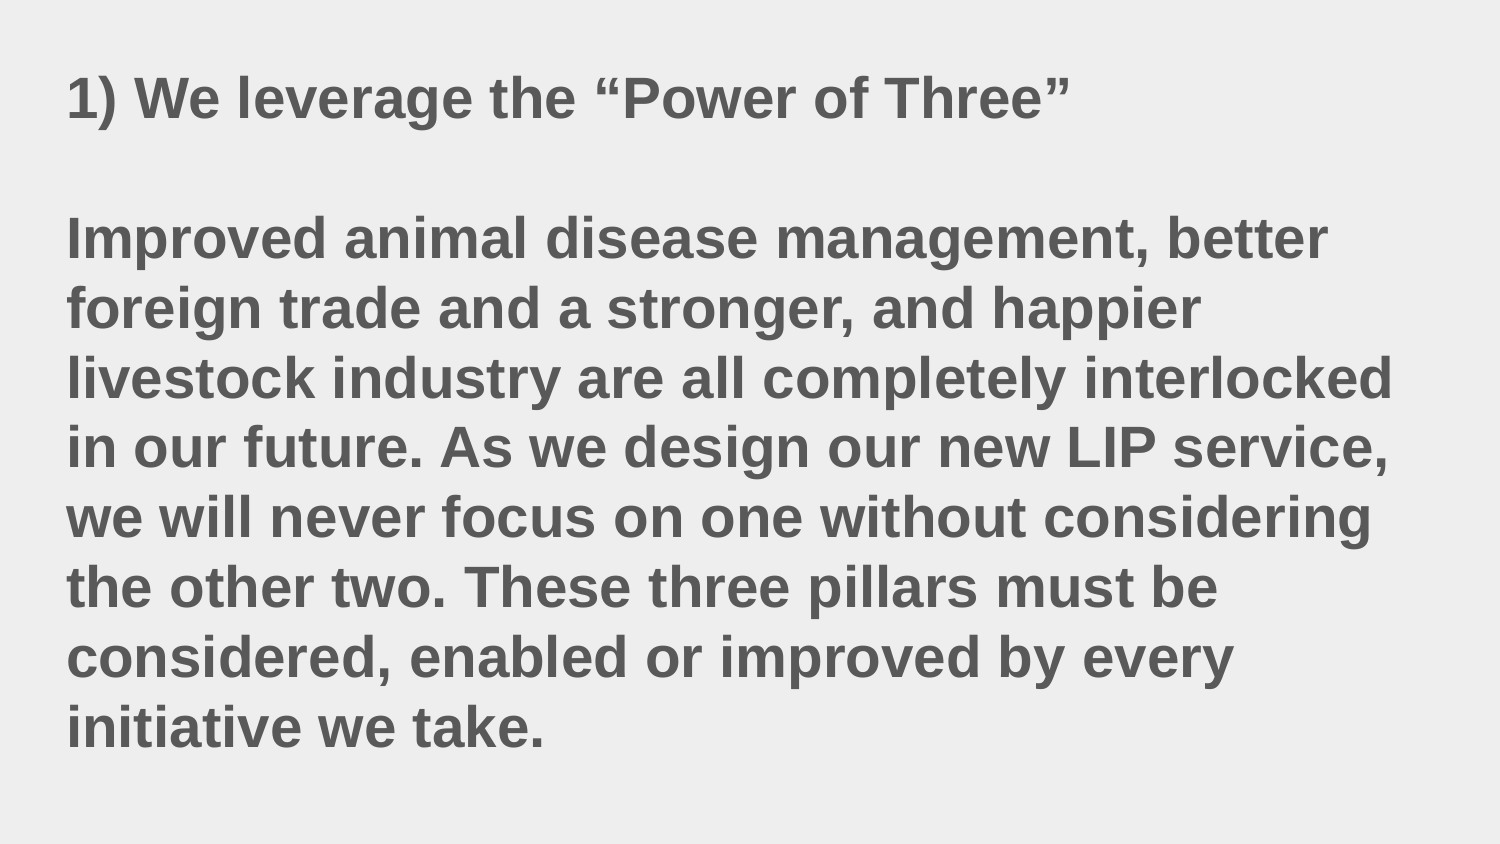

# 1) We leverage the “Power of Three” Improved animal disease management, better foreign trade and a stronger, and happier livestock industry are all completely interlocked in our future. As we design our new LIP service, we will never focus on one without considering the other two. These three pillars must be considered, enabled or improved by every initiative we take.